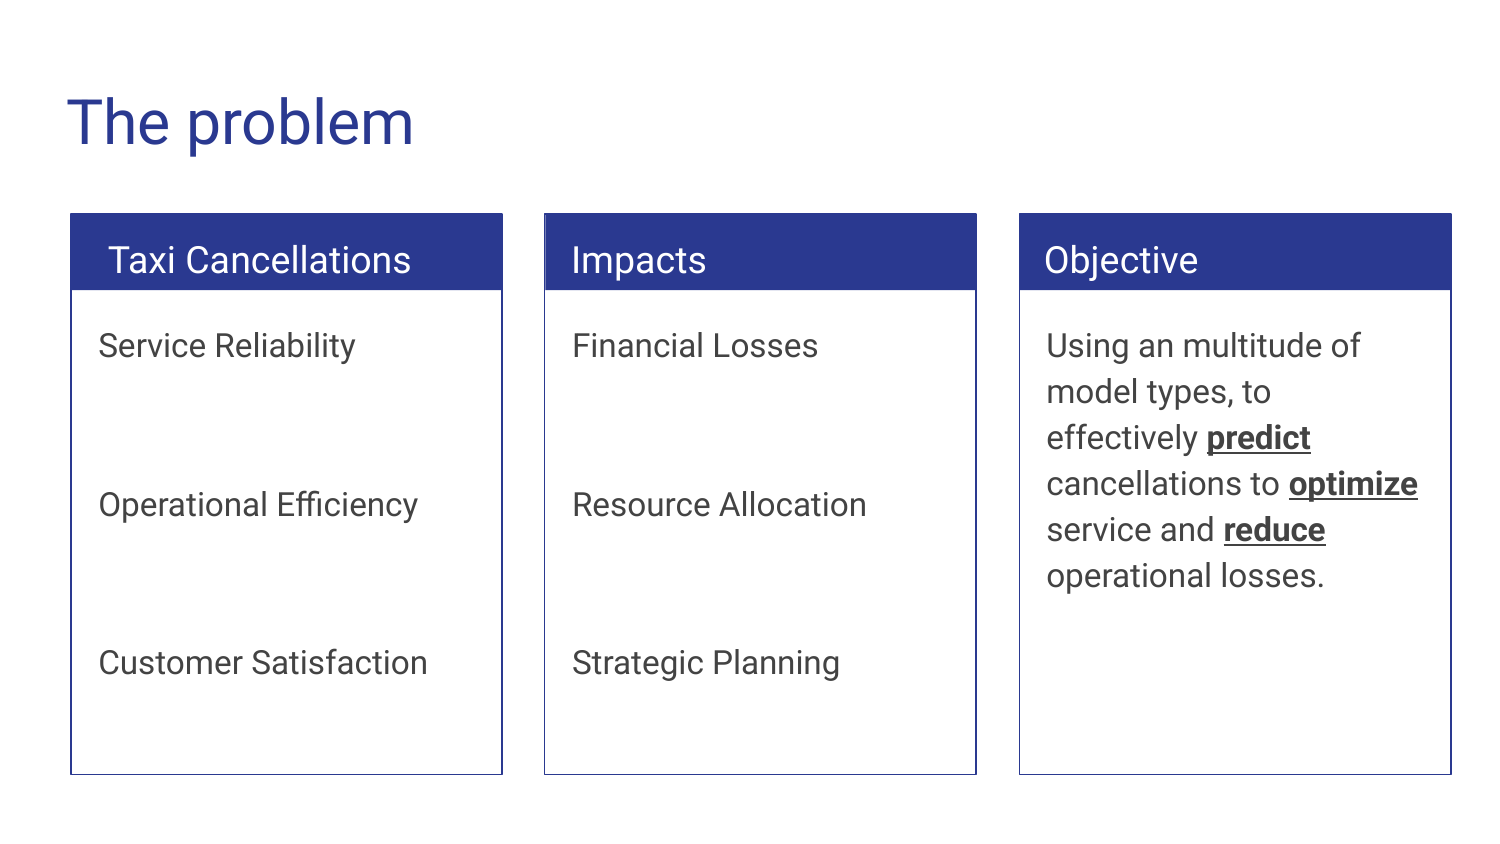

# The problem

Taxi Cancellations

Impacts

Objective
Service Reliability

Operational Efficiency

Customer Satisfaction
Financial Losses

Resource Allocation

Strategic Planning
Using an multitude of model types, to effectively predict cancellations to optimize service and reduce operational losses.